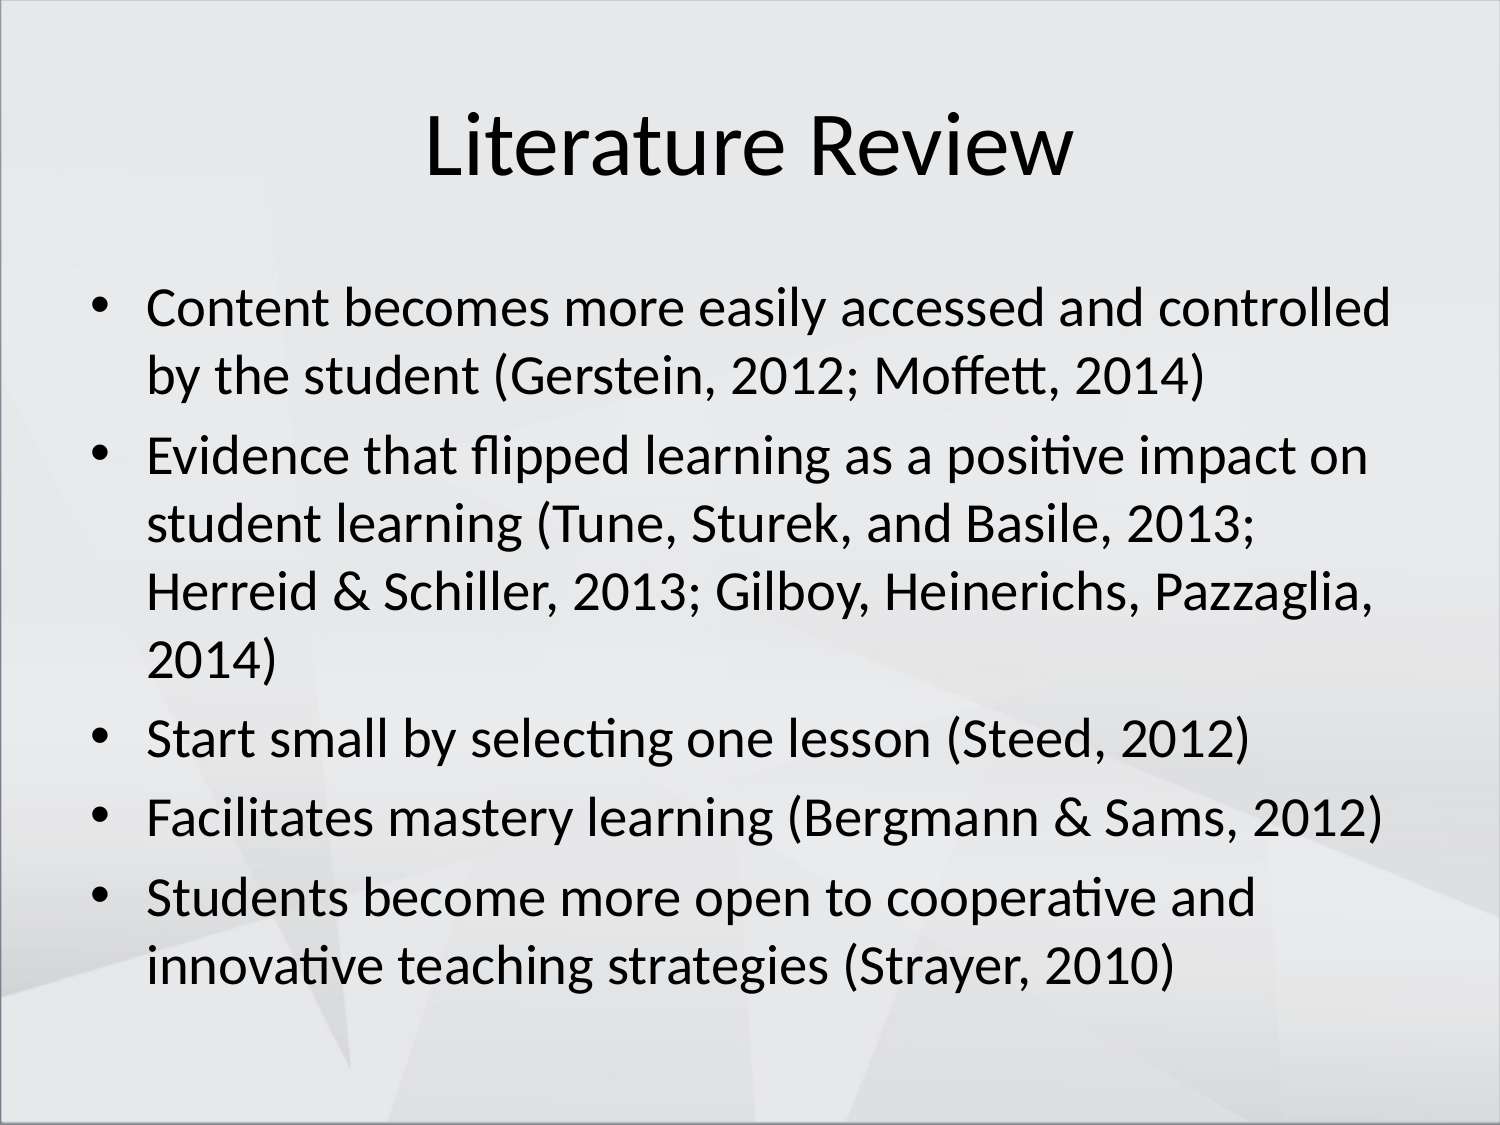

# Literature Review
Content becomes more easily accessed and controlled by the student (Gerstein, 2012; Moffett, 2014)
Evidence that flipped learning as a positive impact on student learning (Tune, Sturek, and Basile, 2013; Herreid & Schiller, 2013; Gilboy, Heinerichs, Pazzaglia, 2014)
Start small by selecting one lesson (Steed, 2012)
Facilitates mastery learning (Bergmann & Sams, 2012)
Students become more open to cooperative and innovative teaching strategies (Strayer, 2010)